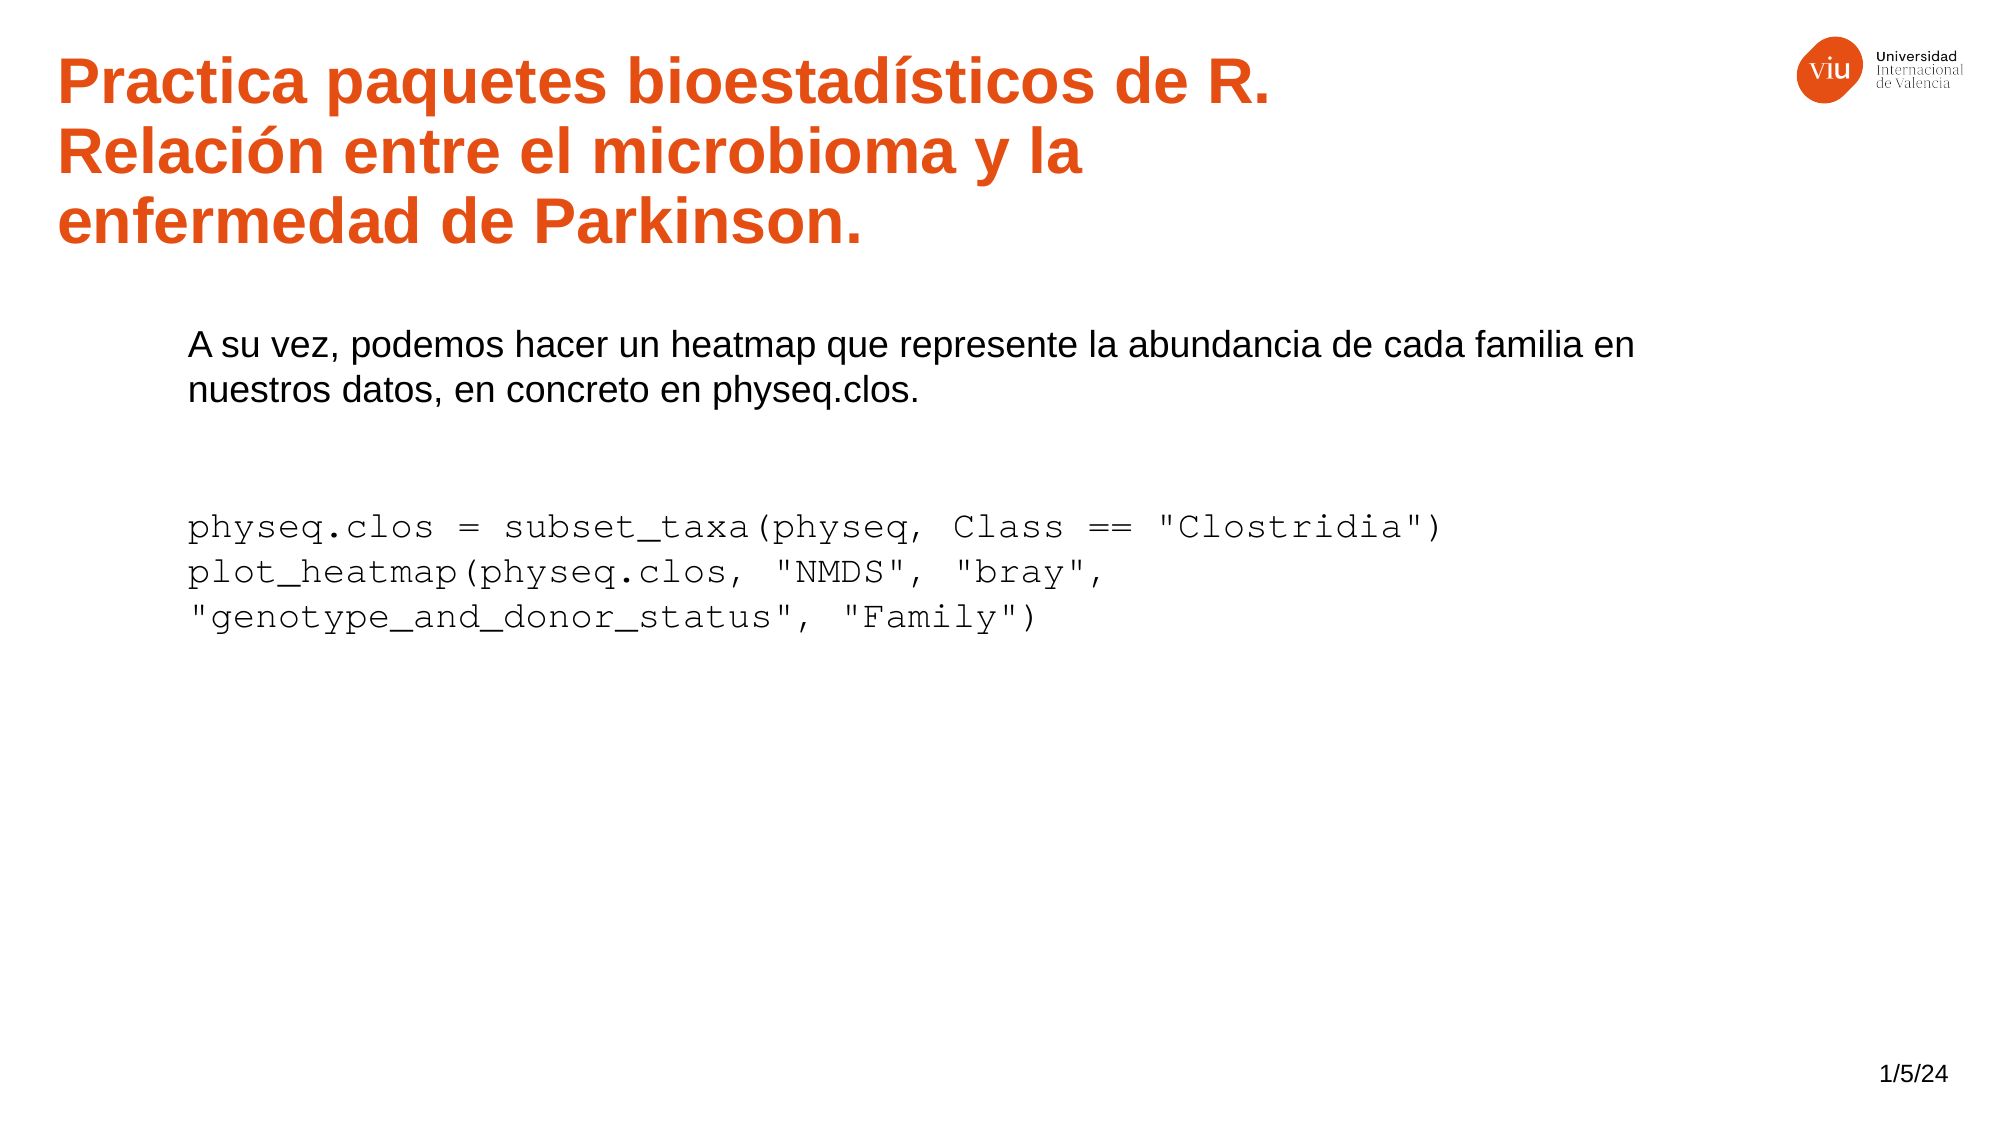

Practica paquetes bioestadísticos de R. Relación entre el microbioma y la enfermedad de Parkinson.

A su vez, podemos hacer un heatmap que represente la abundancia de cada familia en nuestros datos, en concreto en physeq.clos.

physeq.clos = subset_taxa(physeq, Class == "Clostridia")
plot_heatmap(physeq.clos, "NMDS", "bray", "genotype_and_donor_status", "Family")